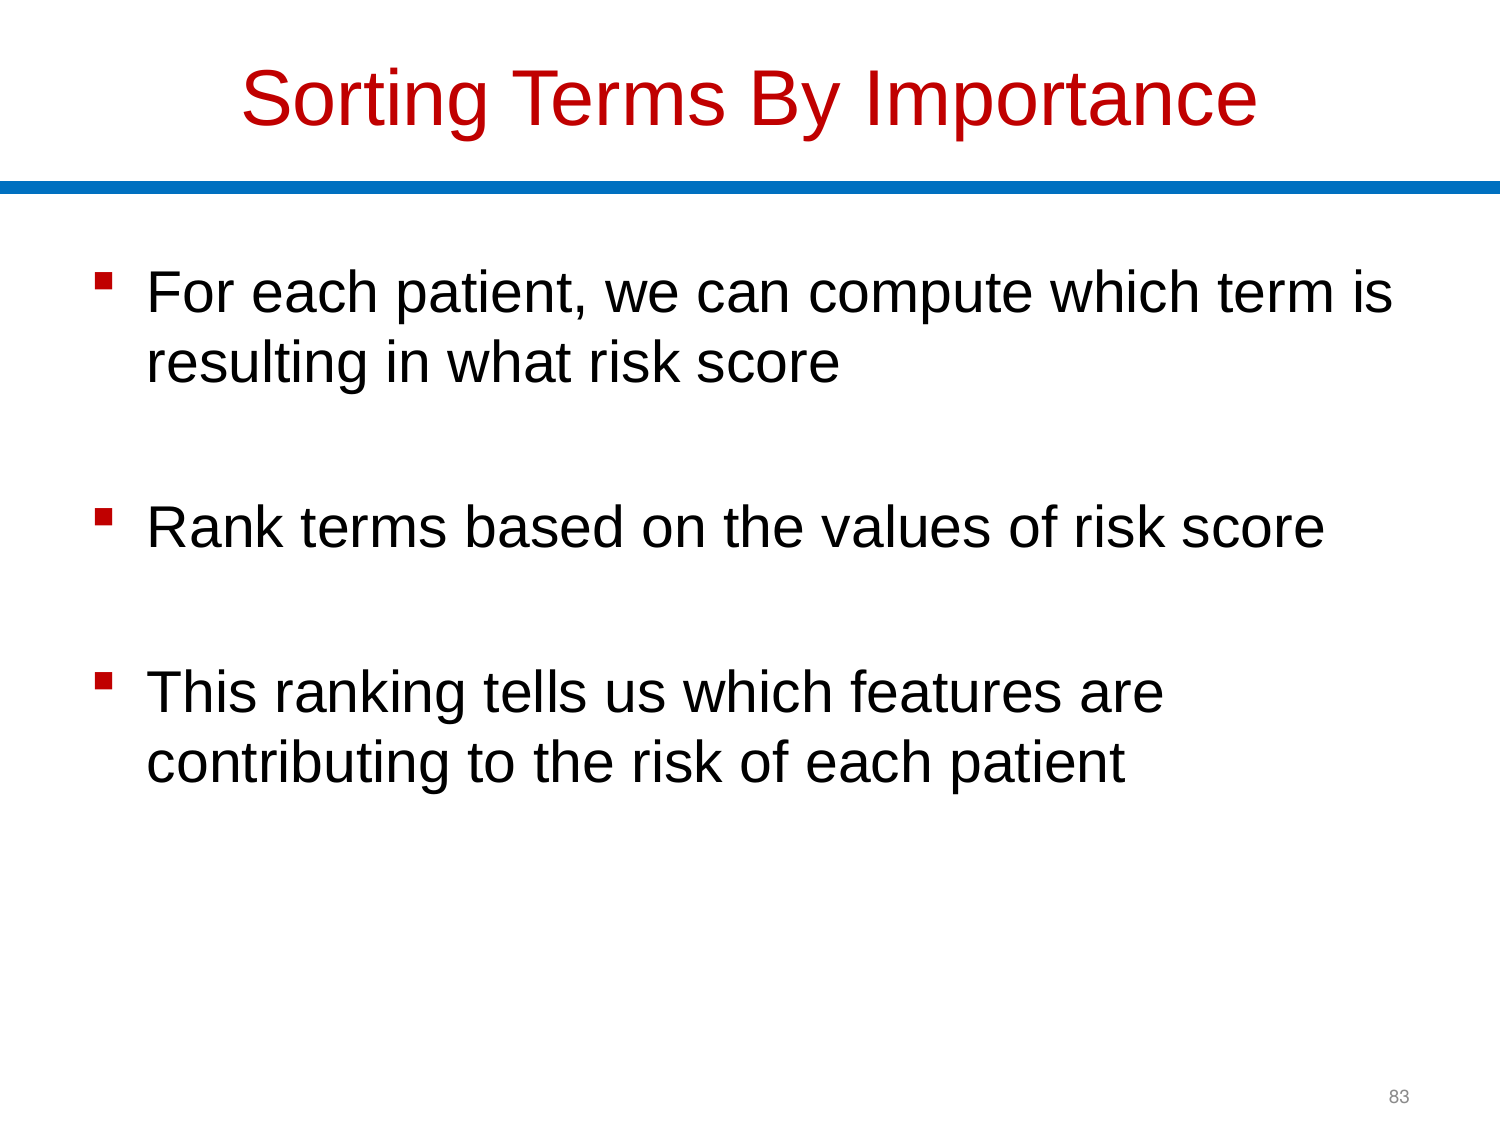

# Sorting Terms By Importance
For each patient, we can compute which term is resulting in what risk score

Rank terms based on the values of risk score

This ranking tells us which features are contributing to the risk of each patient
83